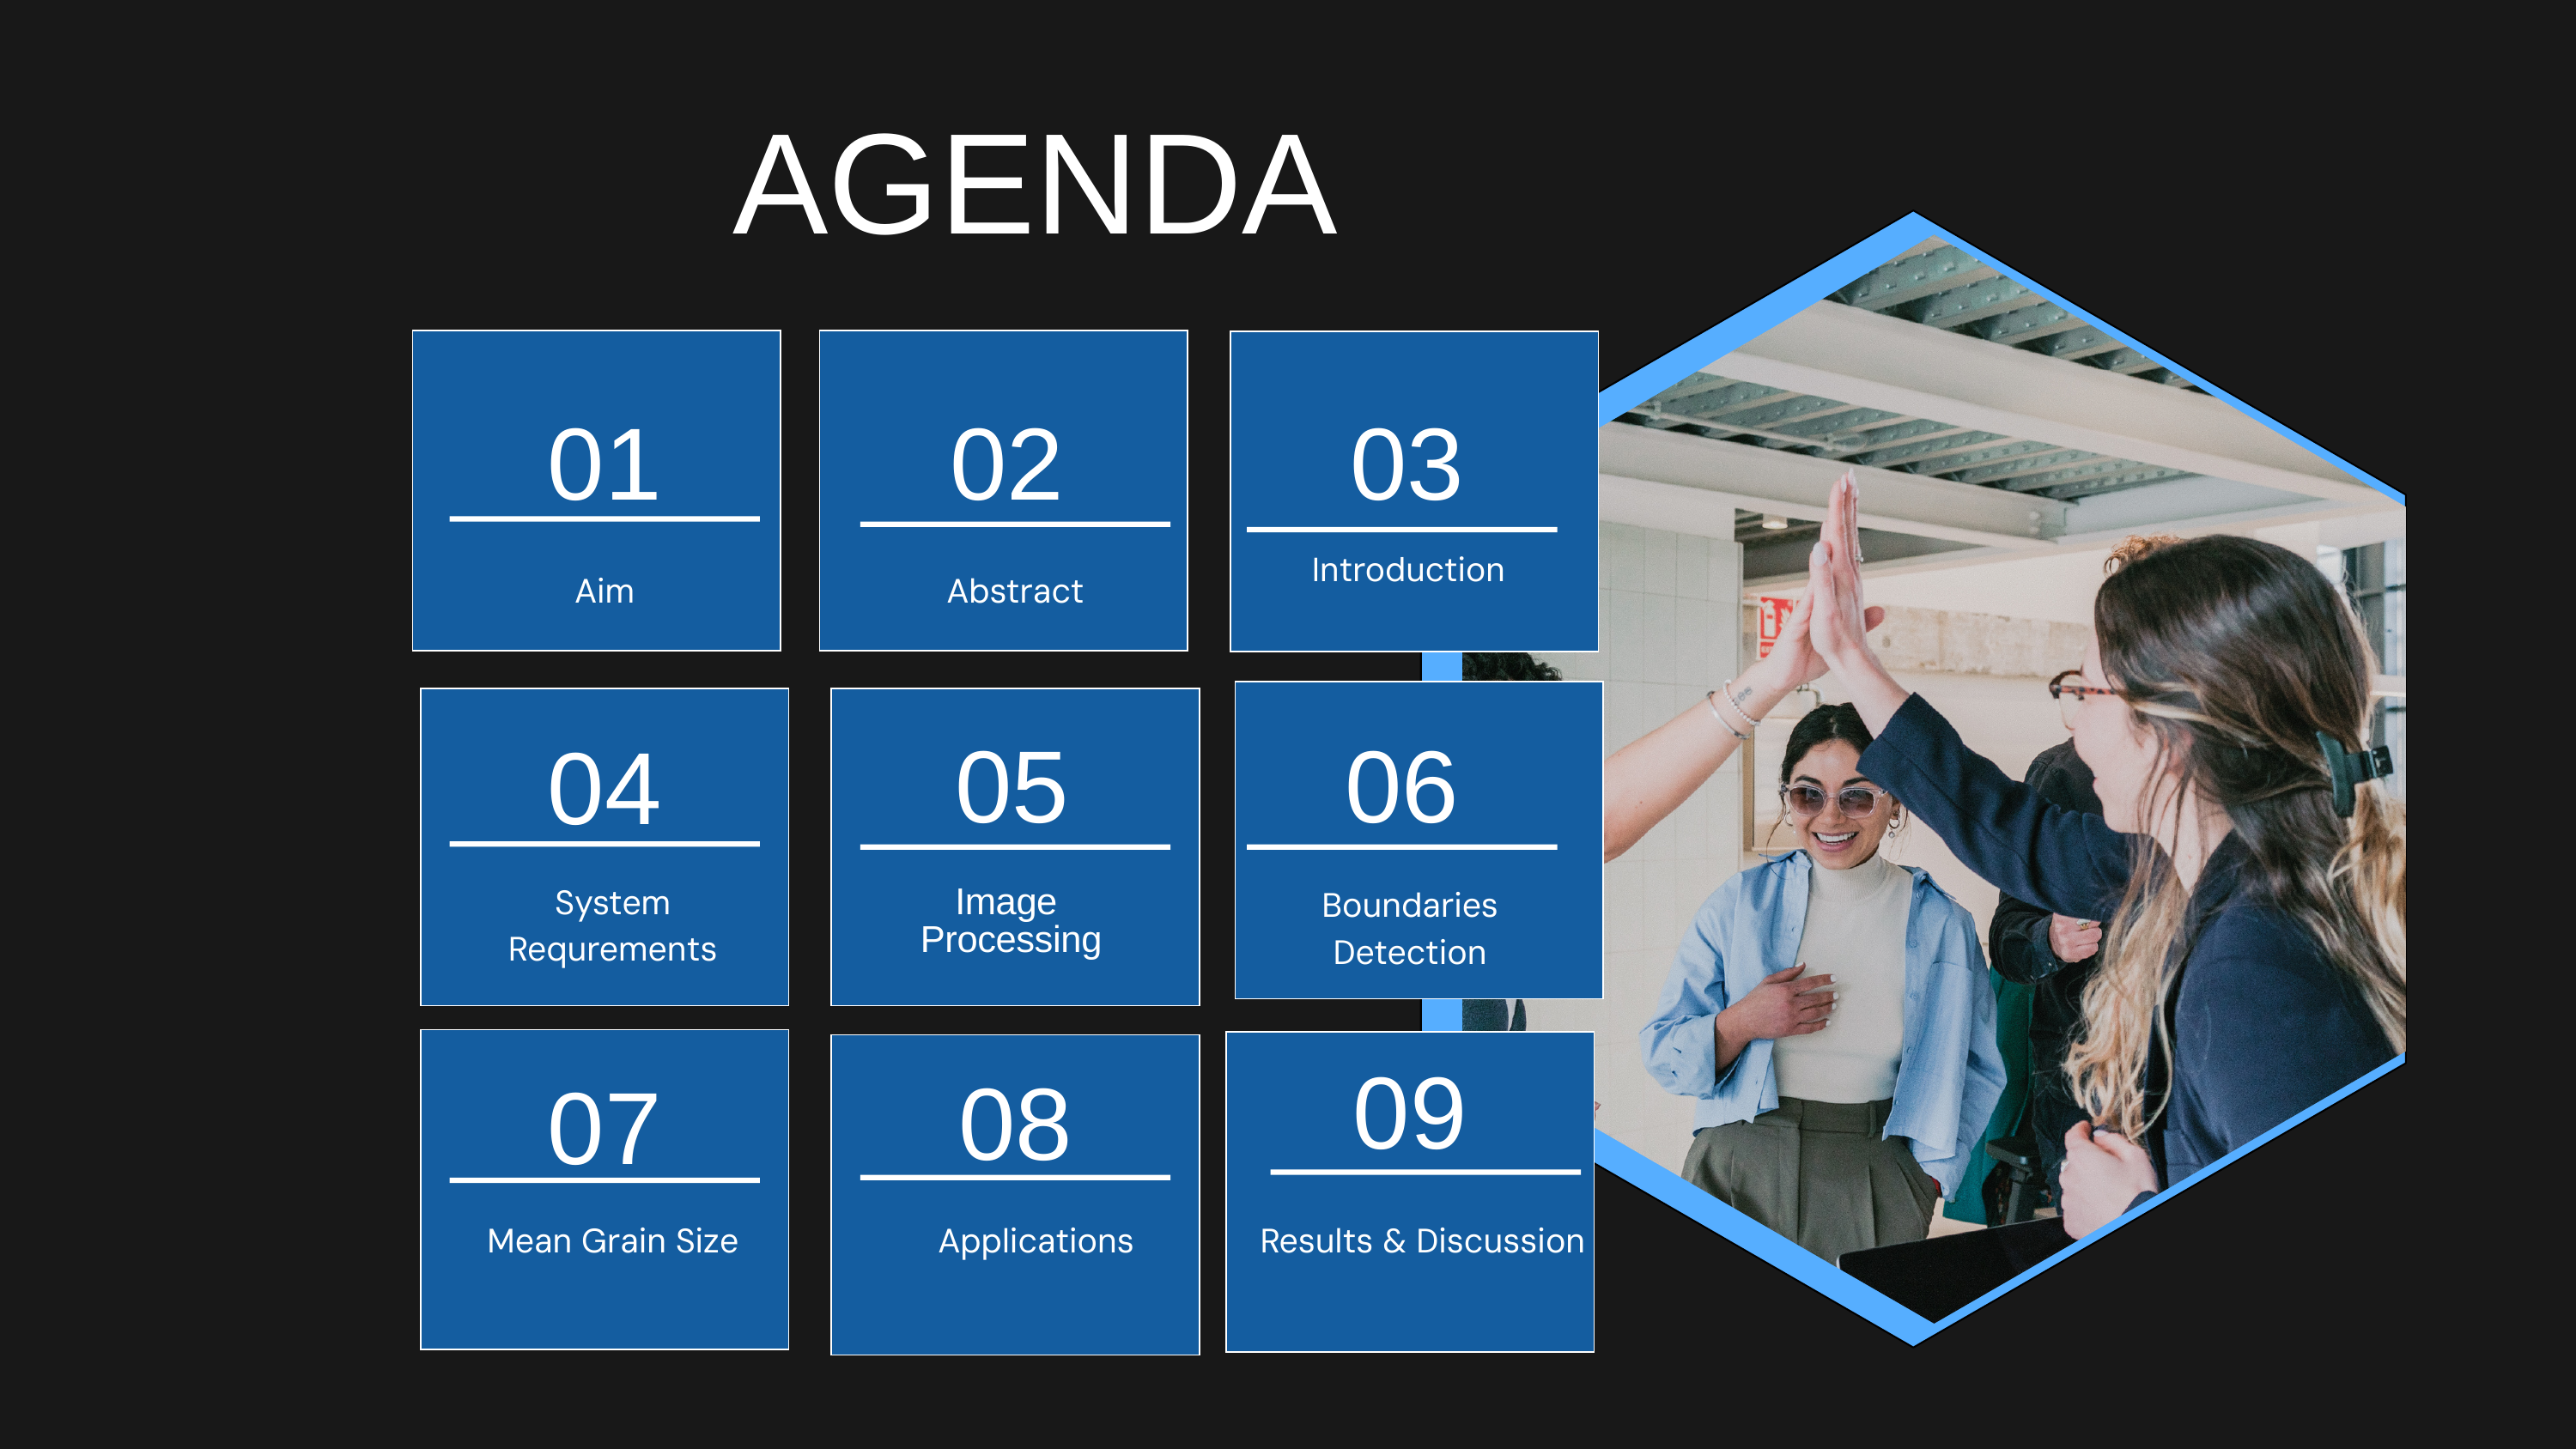

AGENDA

01
02
03

Introduction
Aim
Abstract

05
06
04

System Requrements

Boundaries Detection
Image
Processing
09

08
07
04

Mean Grain Size
Applications
Results & Discussion